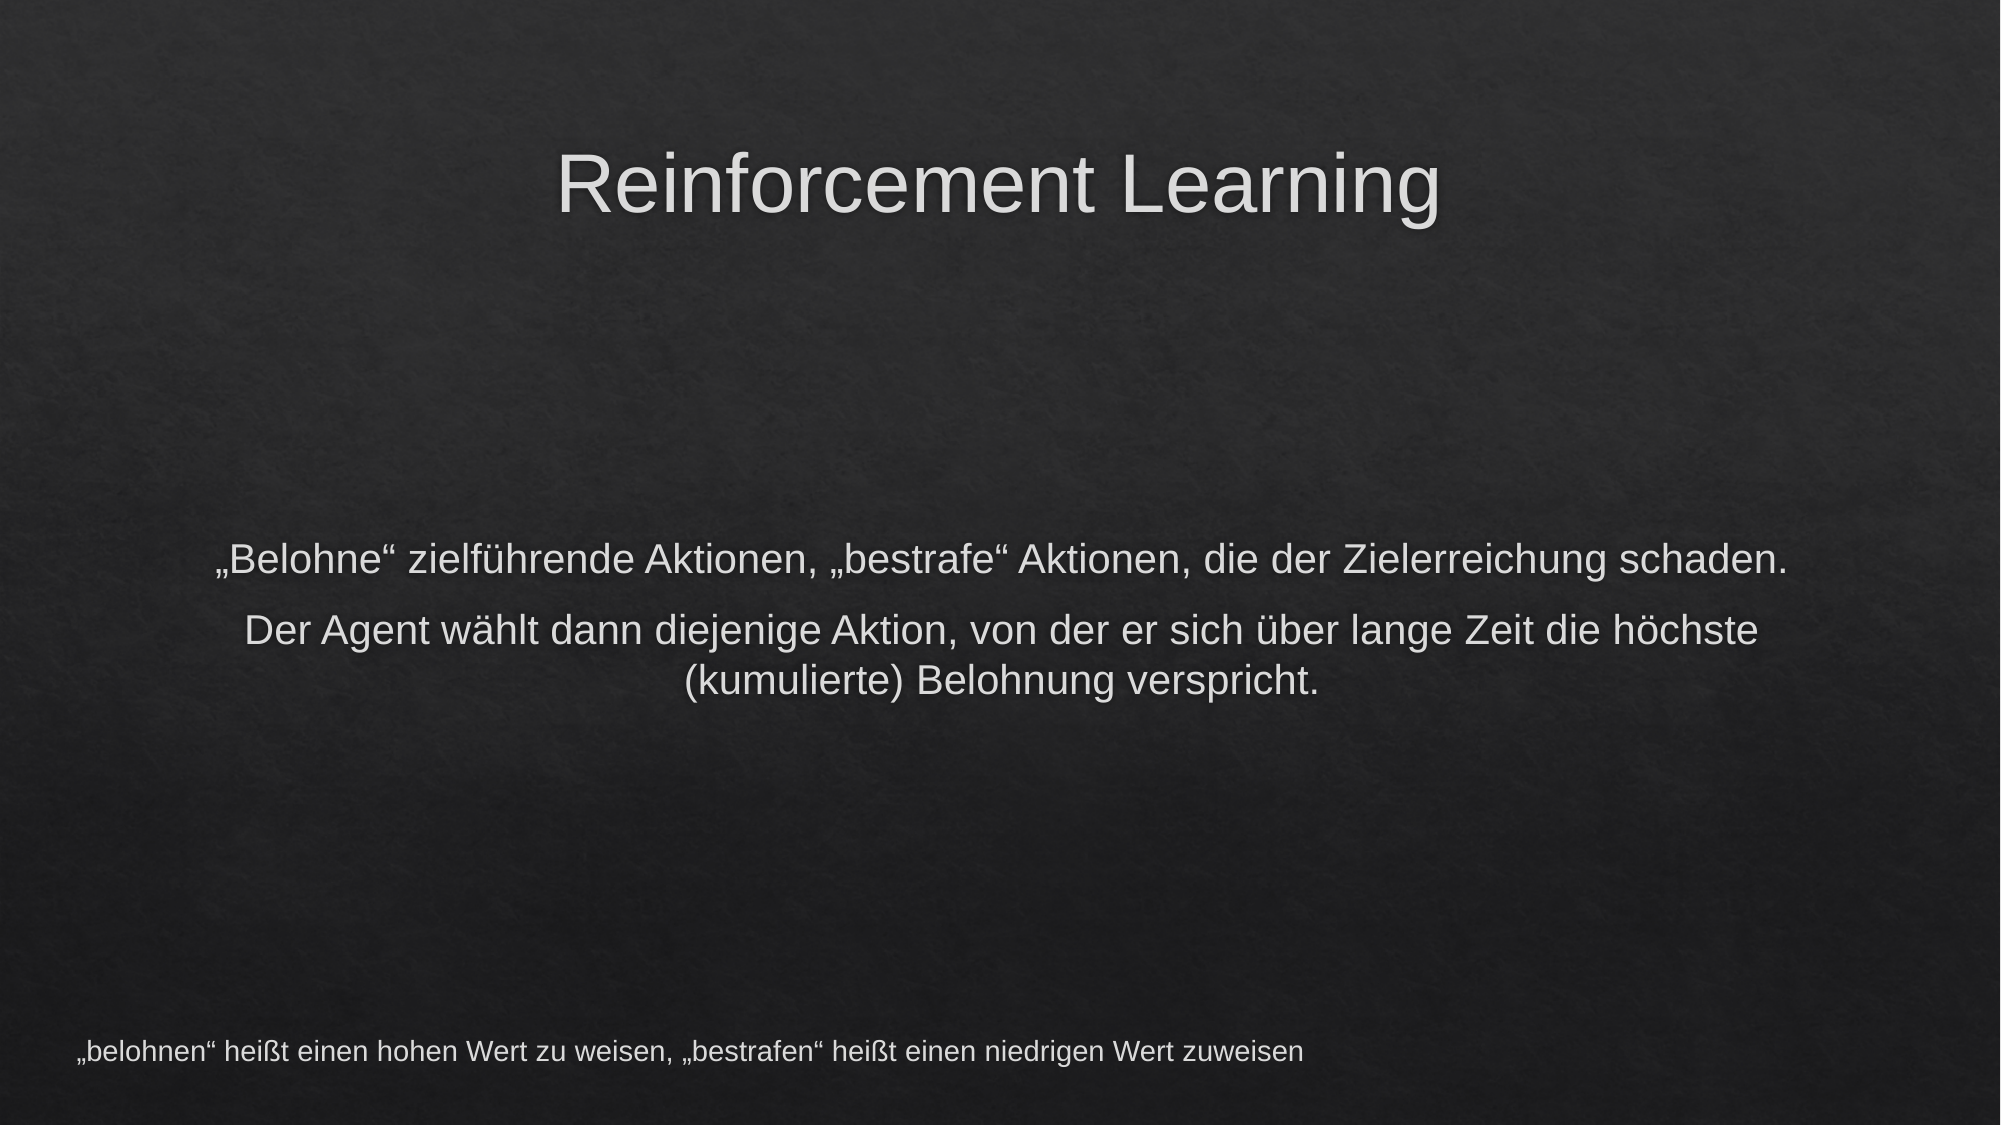

# Reinforcement Learning
„Belohne“ zielführende Aktionen, „bestrafe“ Aktionen, die der Zielerreichung schaden.
Der Agent wählt dann diejenige Aktion, von der er sich über lange Zeit die höchste (kumulierte) Belohnung verspricht.
„belohnen“ heißt einen hohen Wert zu weisen, „bestrafen“ heißt einen niedrigen Wert zuweisen